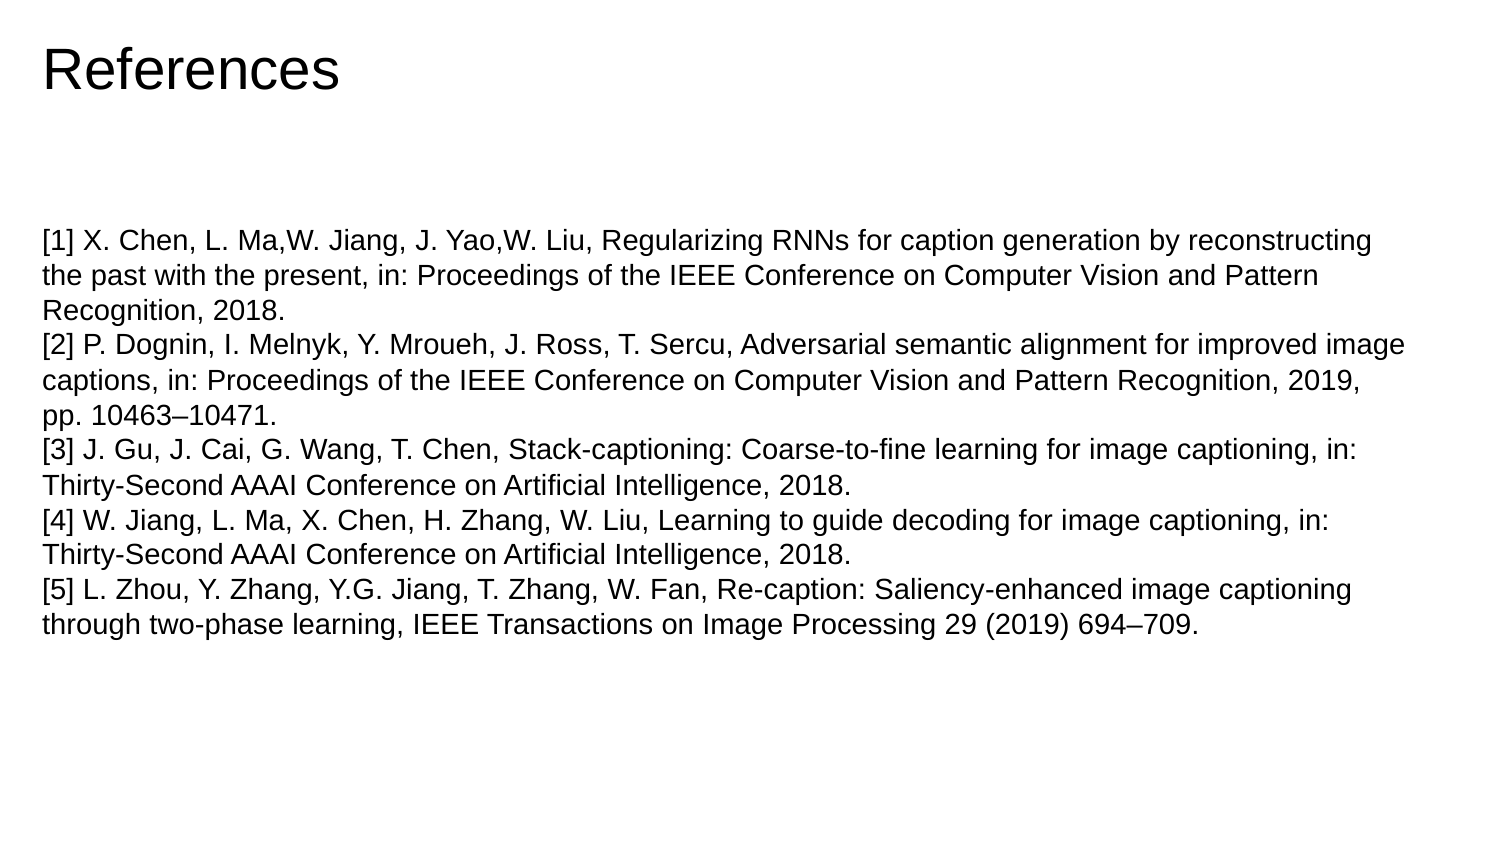

# References
[1] X. Chen, L. Ma,W. Jiang, J. Yao,W. Liu, Regularizing RNNs for caption generation by reconstructing the past with the present, in: Proceedings of the IEEE Conference on Computer Vision and Pattern Recognition, 2018.
[2] P. Dognin, I. Melnyk, Y. Mroueh, J. Ross, T. Sercu, Adversarial semantic alignment for improved image captions, in: Proceedings of the IEEE Conference on Computer Vision and Pattern Recognition, 2019, pp. 10463–10471.
[3] J. Gu, J. Cai, G. Wang, T. Chen, Stack-captioning: Coarse-to-fine learning for image captioning, in: Thirty-Second AAAI Conference on Artificial Intelligence, 2018.
[4] W. Jiang, L. Ma, X. Chen, H. Zhang, W. Liu, Learning to guide decoding for image captioning, in: Thirty-Second AAAI Conference on Artificial Intelligence, 2018.
[5] L. Zhou, Y. Zhang, Y.G. Jiang, T. Zhang, W. Fan, Re-caption: Saliency-enhanced image captioning through two-phase learning, IEEE Transactions on Image Processing 29 (2019) 694–709.